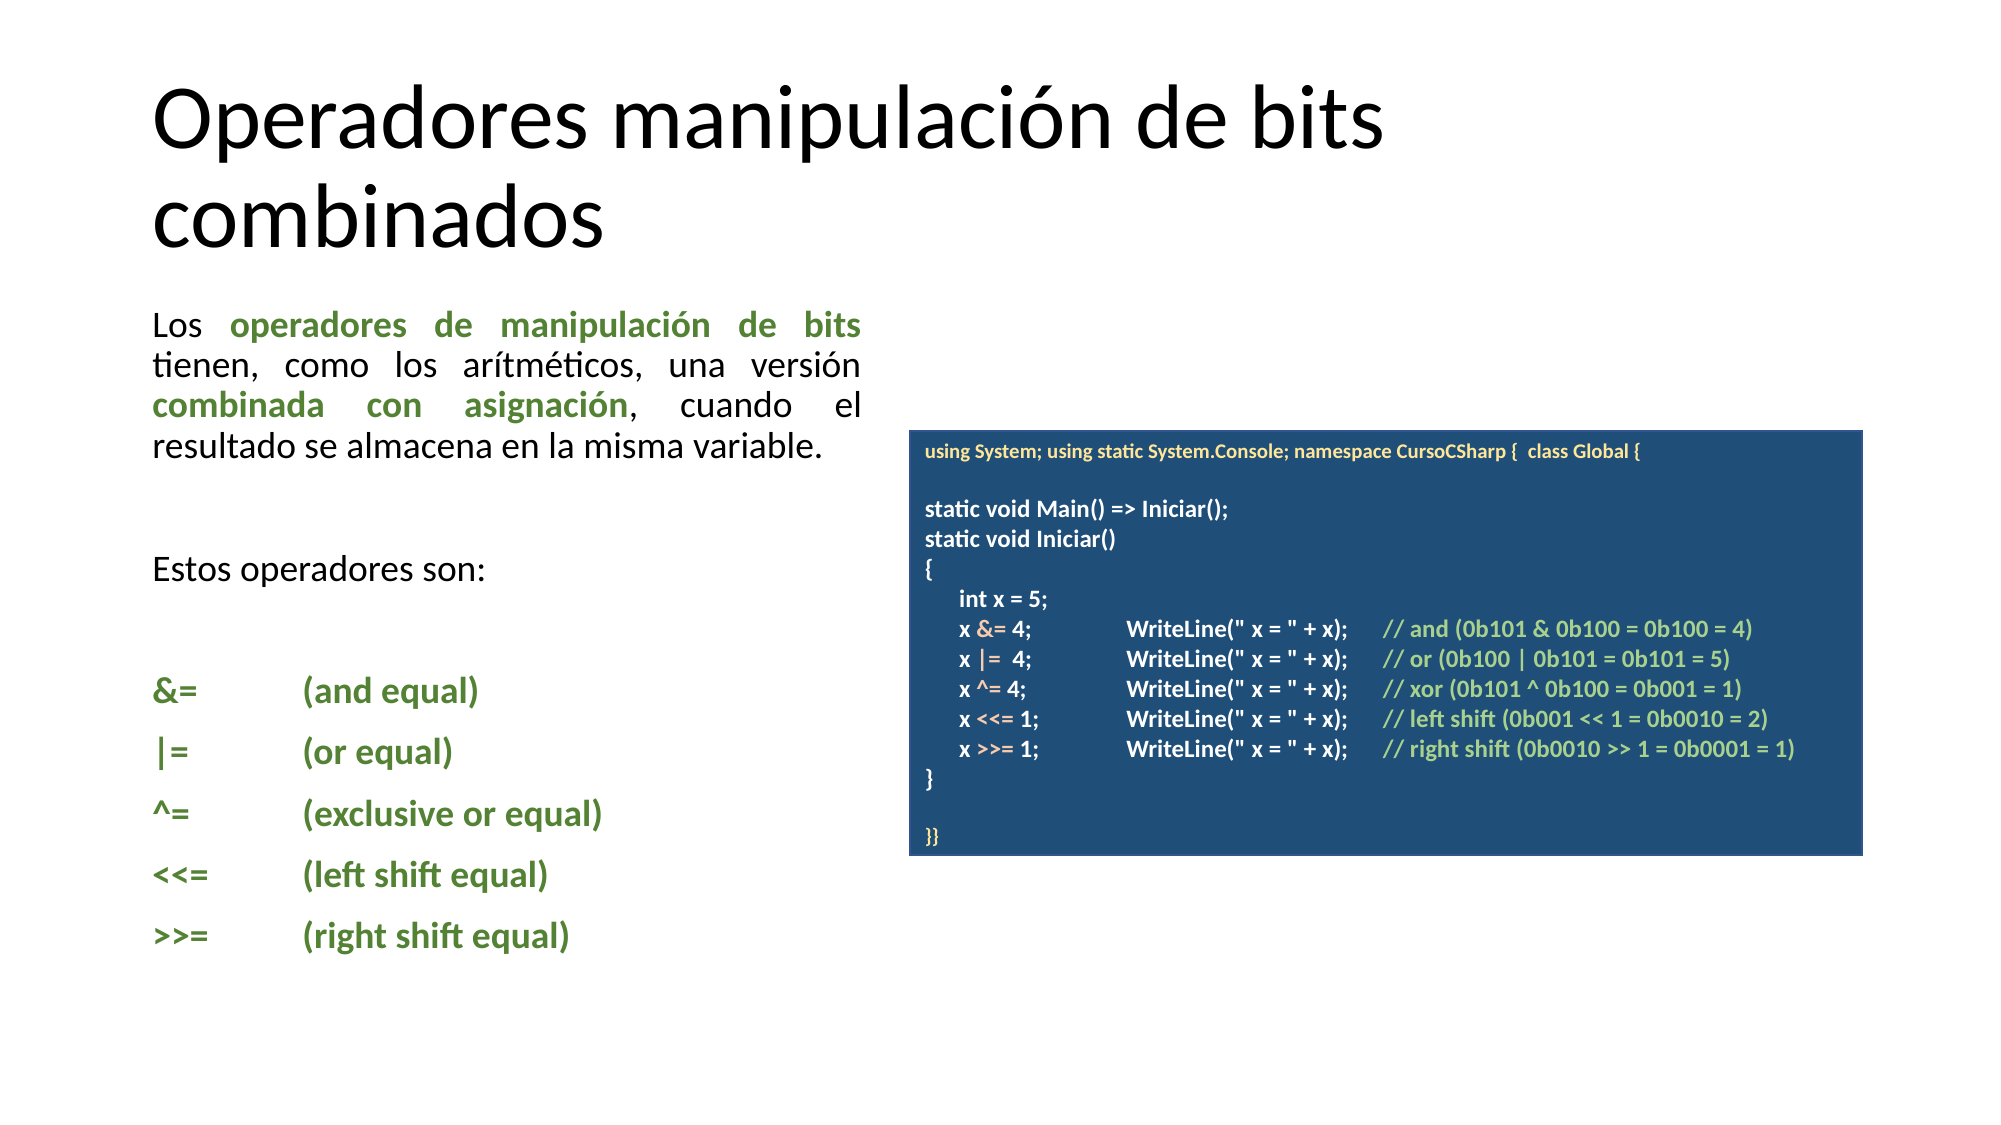

# Operadores manipulación de bits combinados
Los operadores de manipulación de bits tienen, como los arítméticos, una versión combinada con asignación, cuando el resultado se almacena en la misma variable.

Estos operadores son:

&=	(and equal)
|=	(or equal)
^=	(exclusive or equal)
<<=	(left shift equal)
>>=	(right shift equal)

using System; using static System.Console; namespace CursoCSharp {  class Global {

static void Main() => Iniciar();
static void Iniciar()
{
      int x = 5;
      x &= 4;      	         WriteLine(" x = " + x);      // and (0b101 & 0b100 = 0b100 = 4)
      x |=  4; 	         WriteLine(" x = " + x);      // or (0b100 | 0b101 = 0b101 = 5)
      x ^= 4; 	         WriteLine(" x = " + x);      // xor (0b101 ^ 0b100 = 0b001 = 1)
      x <<= 1; 	         WriteLine(" x = " + x);      // left shift (0b001 << 1 = 0b0010 = 2)
      x >>= 1; 	         WriteLine(" x = " + x);      // right shift (0b0010 >> 1 = 0b0001 = 1)
}

}}